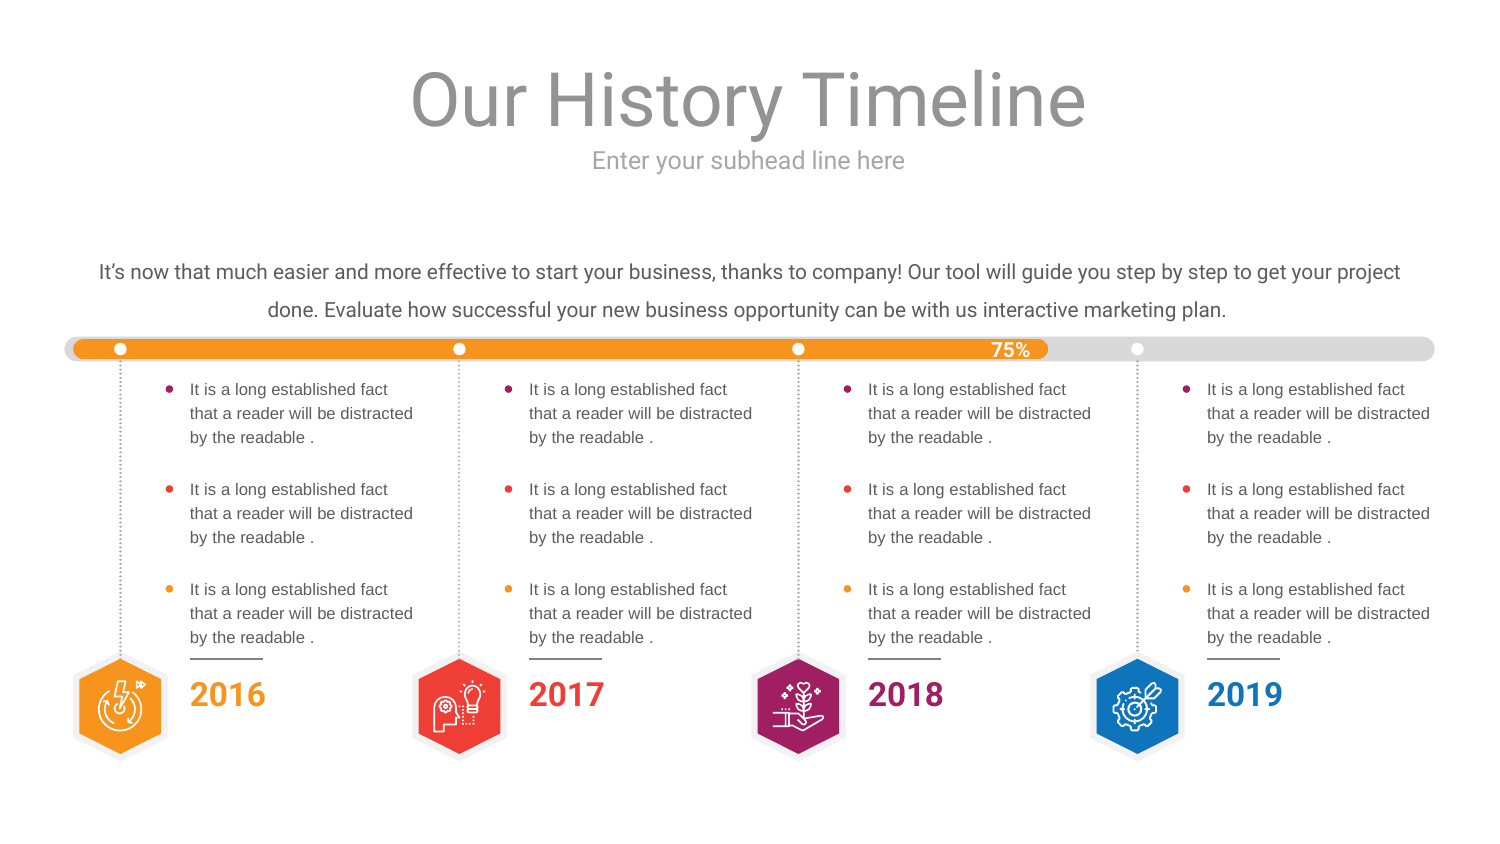

# Our History Timeline
Enter your subhead line here
It’s now that much easier and more effective to start your business, thanks to company! Our tool will guide you step by step to get your project done. Evaluate how successful your new business opportunity can be with us interactive marketing plan.

75%

It is a long established fact that a reader will be distracted by the readable .
It is a long established fact that a reader will be distracted by the readable .
It is a long established fact that a reader will be distracted by the readable .
It is a long established fact that a reader will be distracted by the readable .

It is a long established fact that a reader will be distracted by the readable .
It is a long established fact that a reader will be distracted by the readable .
It is a long established fact that a reader will be distracted by the readable .
It is a long established fact that a reader will be distracted by the readable .

It is a long established fact that a reader will be distracted by the readable .
It is a long established fact that a reader will be distracted by the readable .
It is a long established fact that a reader will be distracted by the readable .
It is a long established fact that a reader will be distracted by the readable .

2016
2017
2018
2019